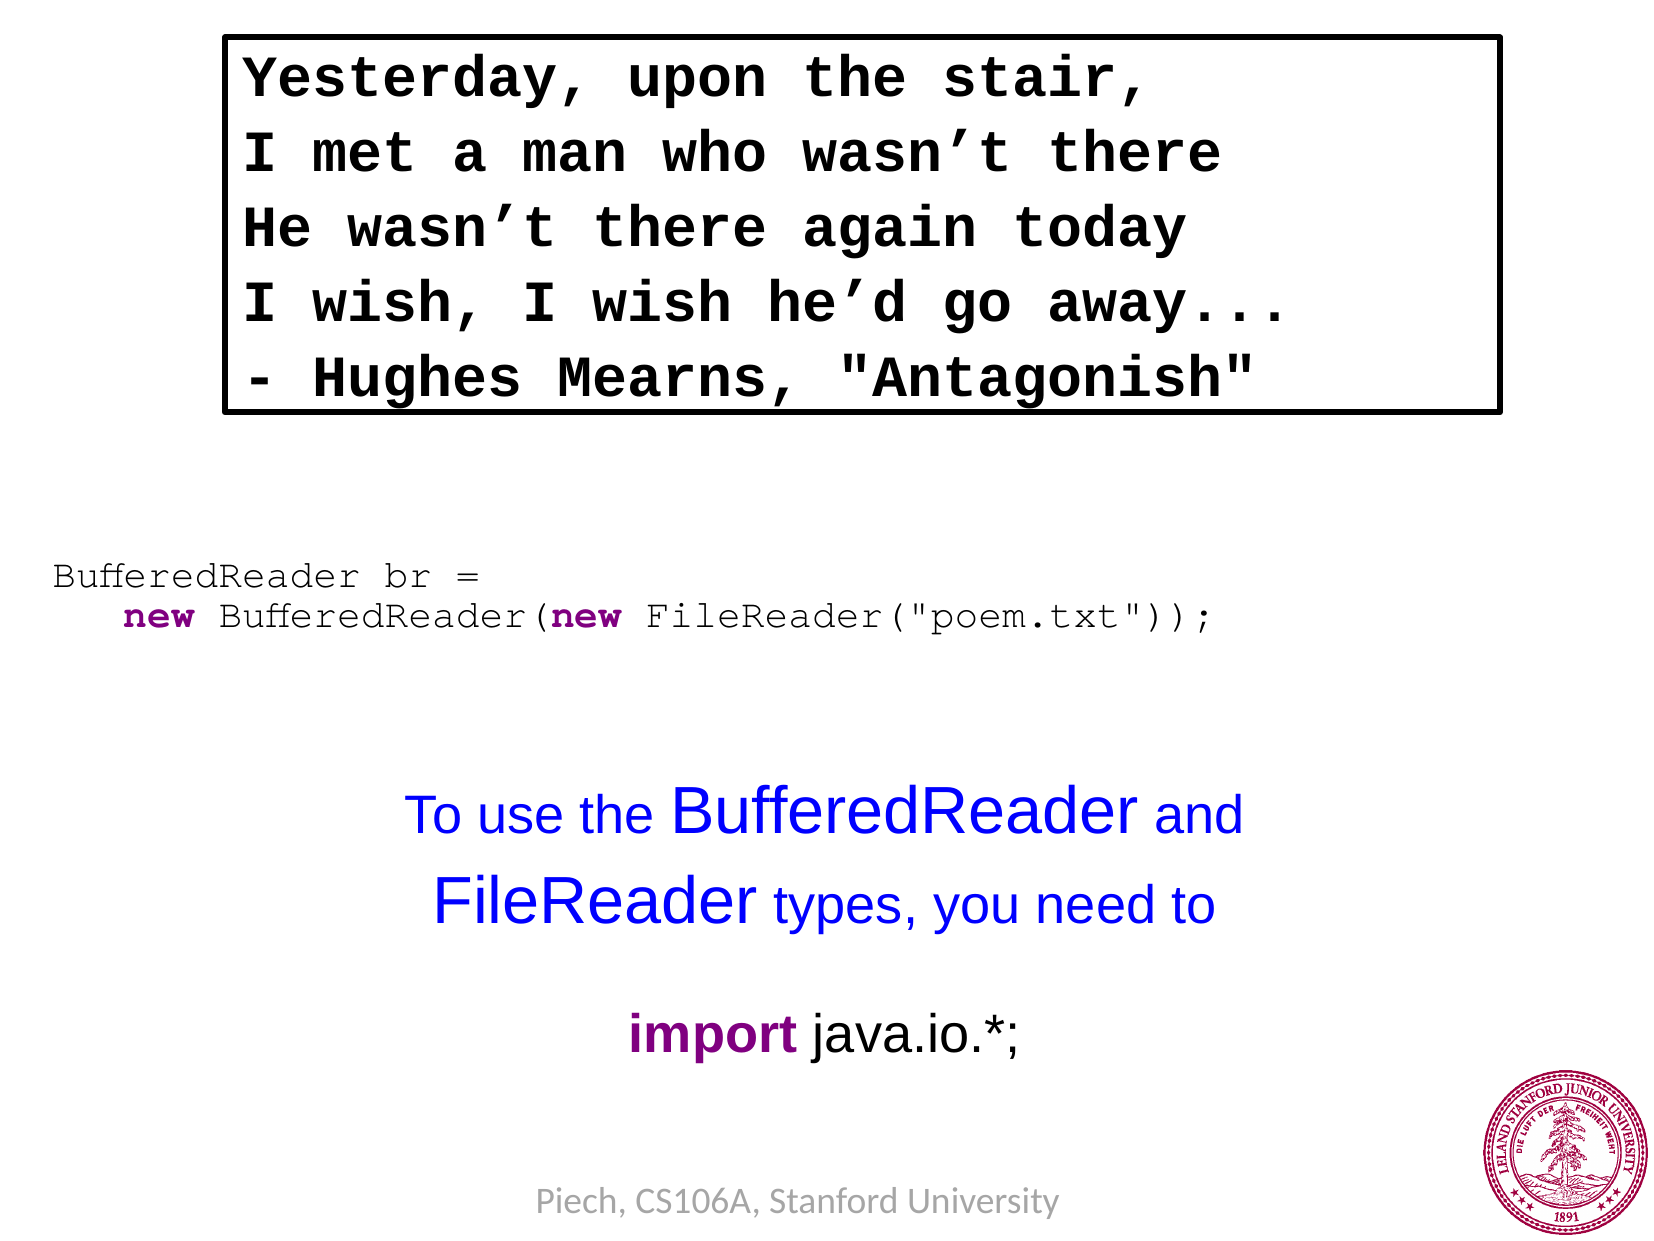

Yesterday, upon the stair,

I met a man who wasn’t there
He wasn’t there again today
I wish, I wish he’d go away...
- Hughes Mearns, "Antagonish"

BufferedReader br =
   new BufferedReader(new FileReader("poem.txt"));

To use the BufferedReader and FileReader types, you need to

import java.io.*;